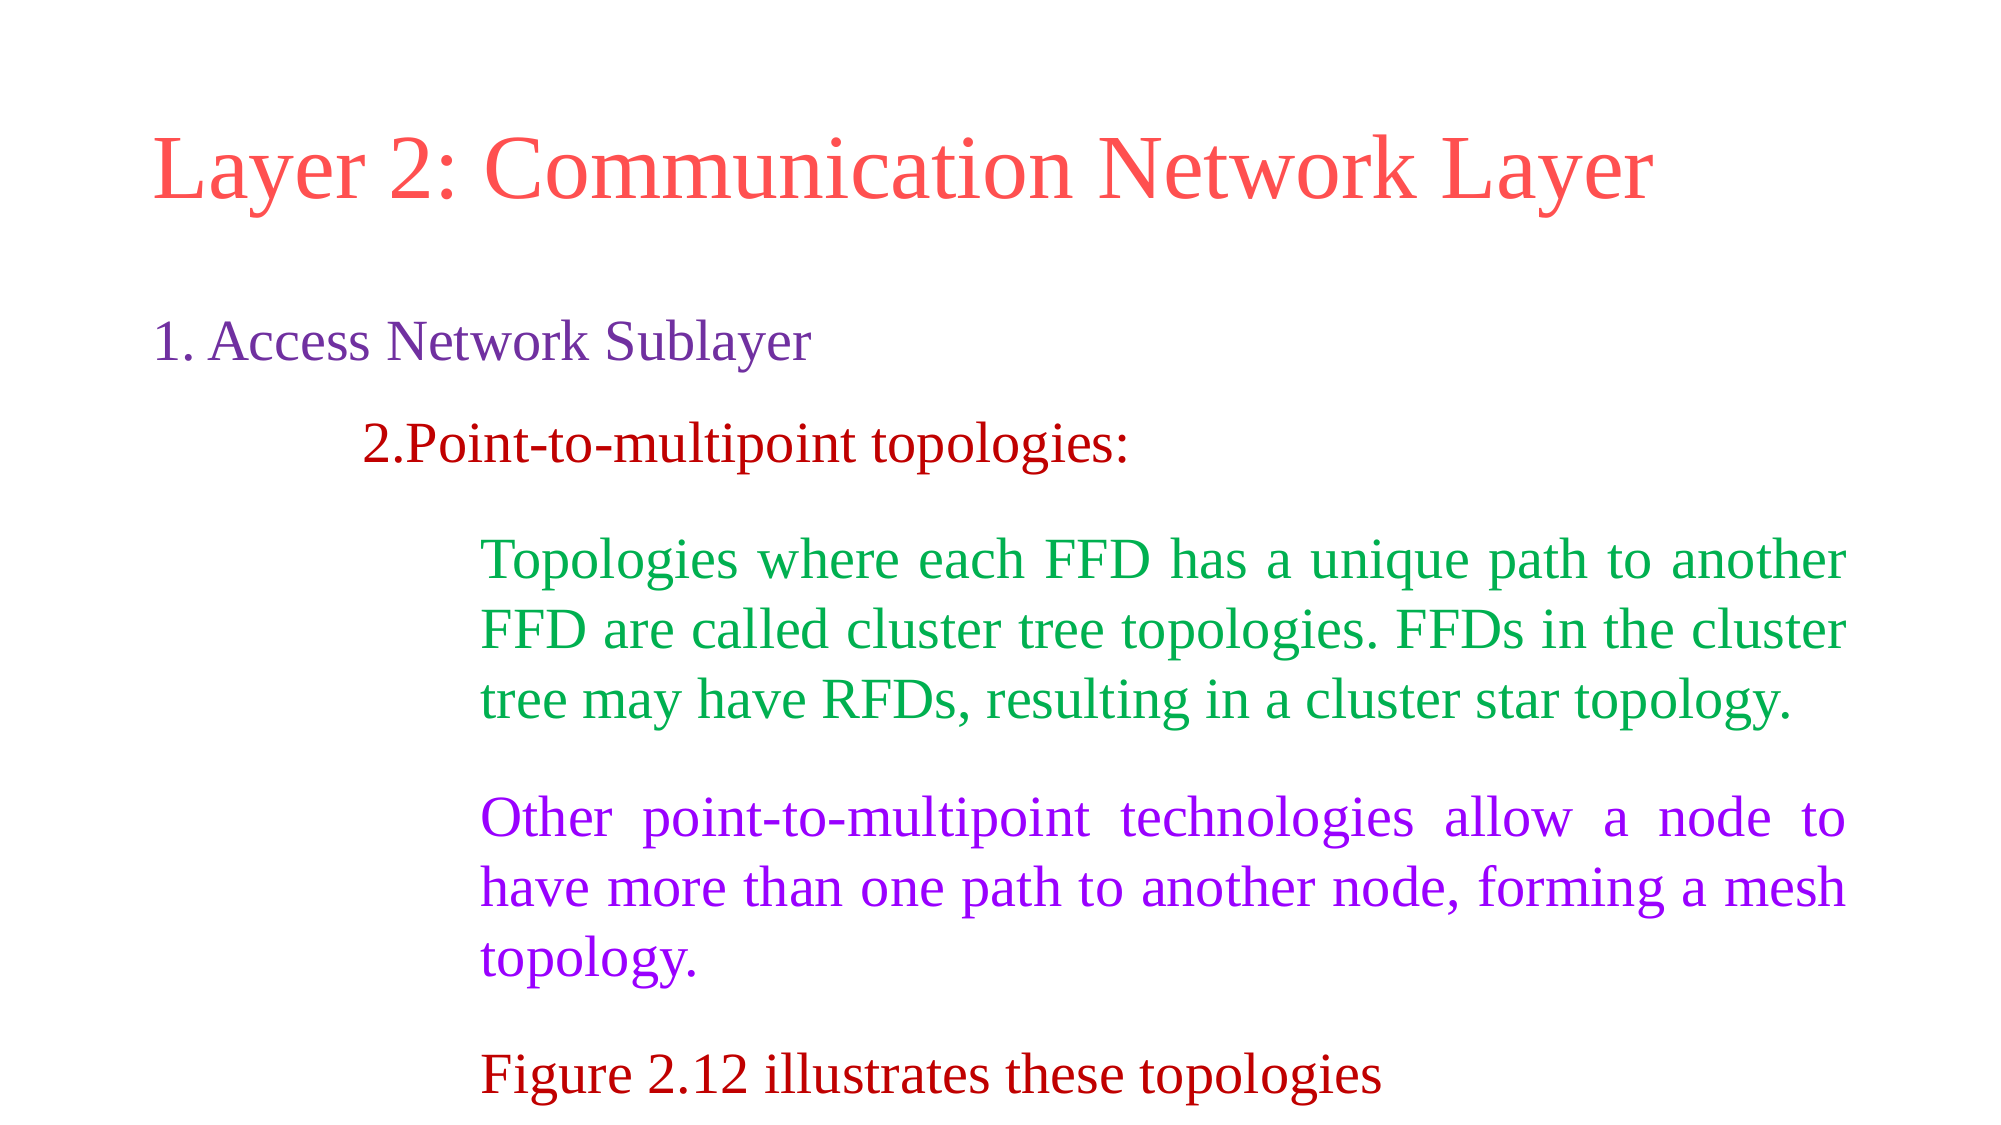

# Layer 2: Communication Network Layer
1. Access Network Sublayer
2.Point-to-multipoint topologies:
Topologies where each FFD has a unique path to another FFD are called cluster tree topologies. FFDs in the cluster tree may have RFDs, resulting in a cluster star topology.
Other point-to-multipoint technologies allow a node to have more than one path to another node, forming a mesh topology.
Figure 2.12 illustrates these topologies